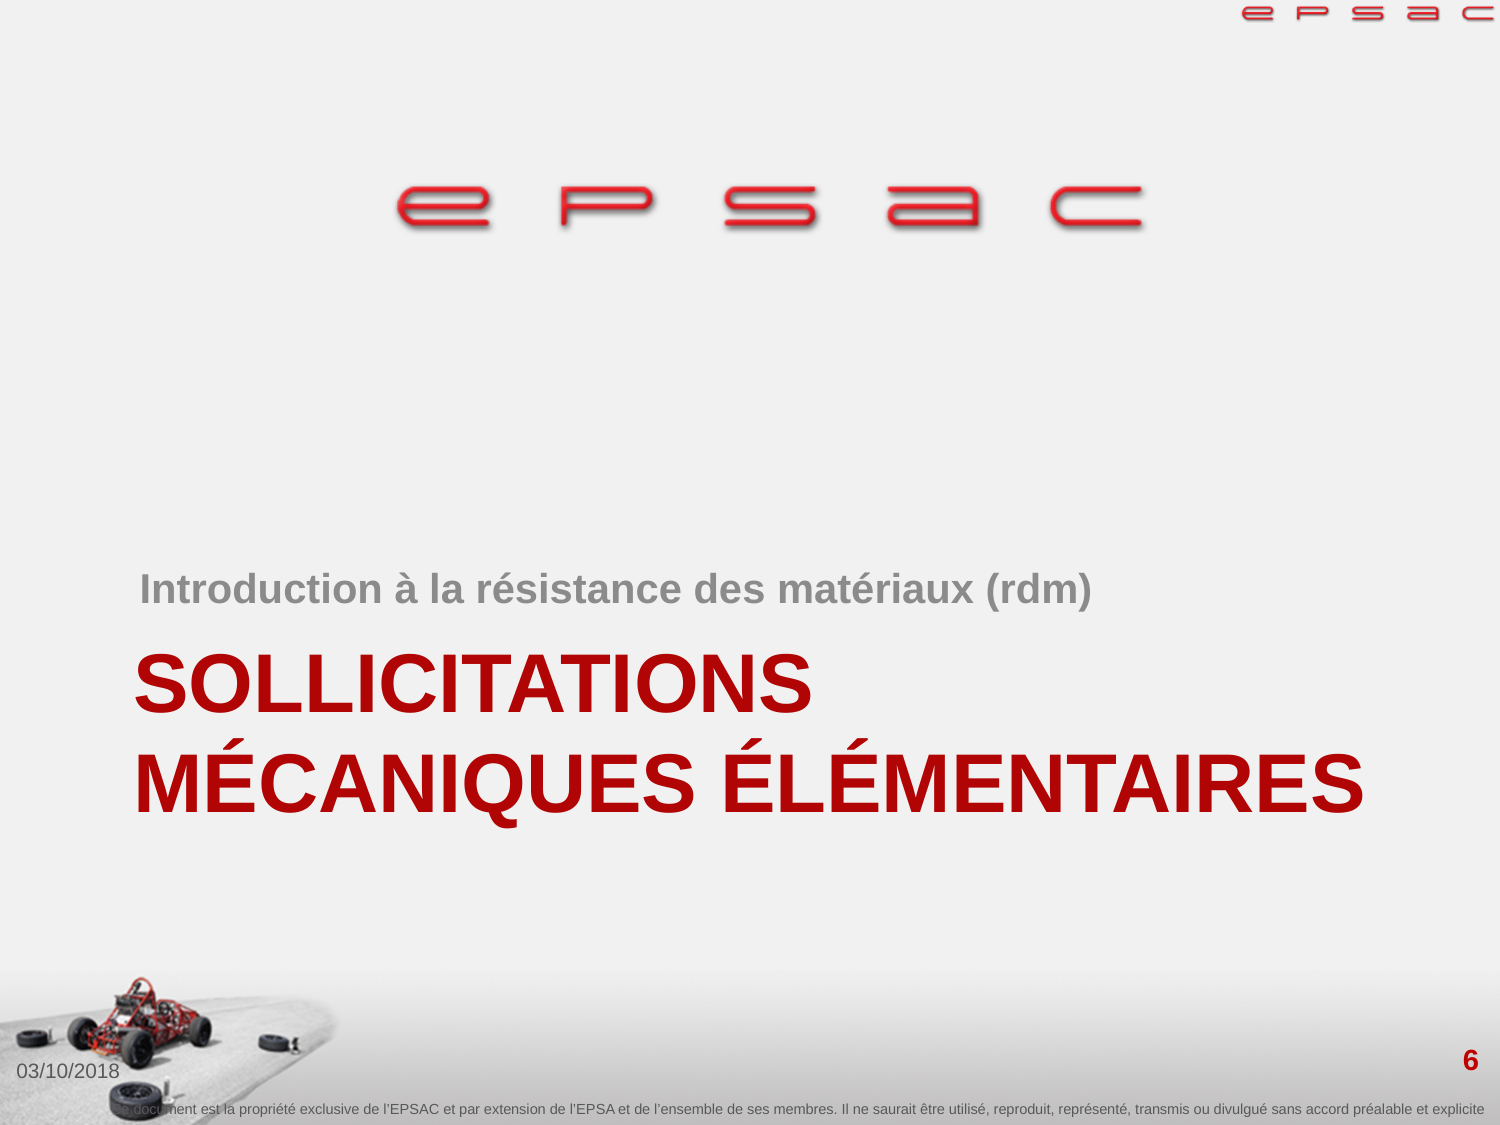

Introduction à la résistance des matériaux (rdm)
# Sollicitations mécaniques élémentaires
6
03/10/2018